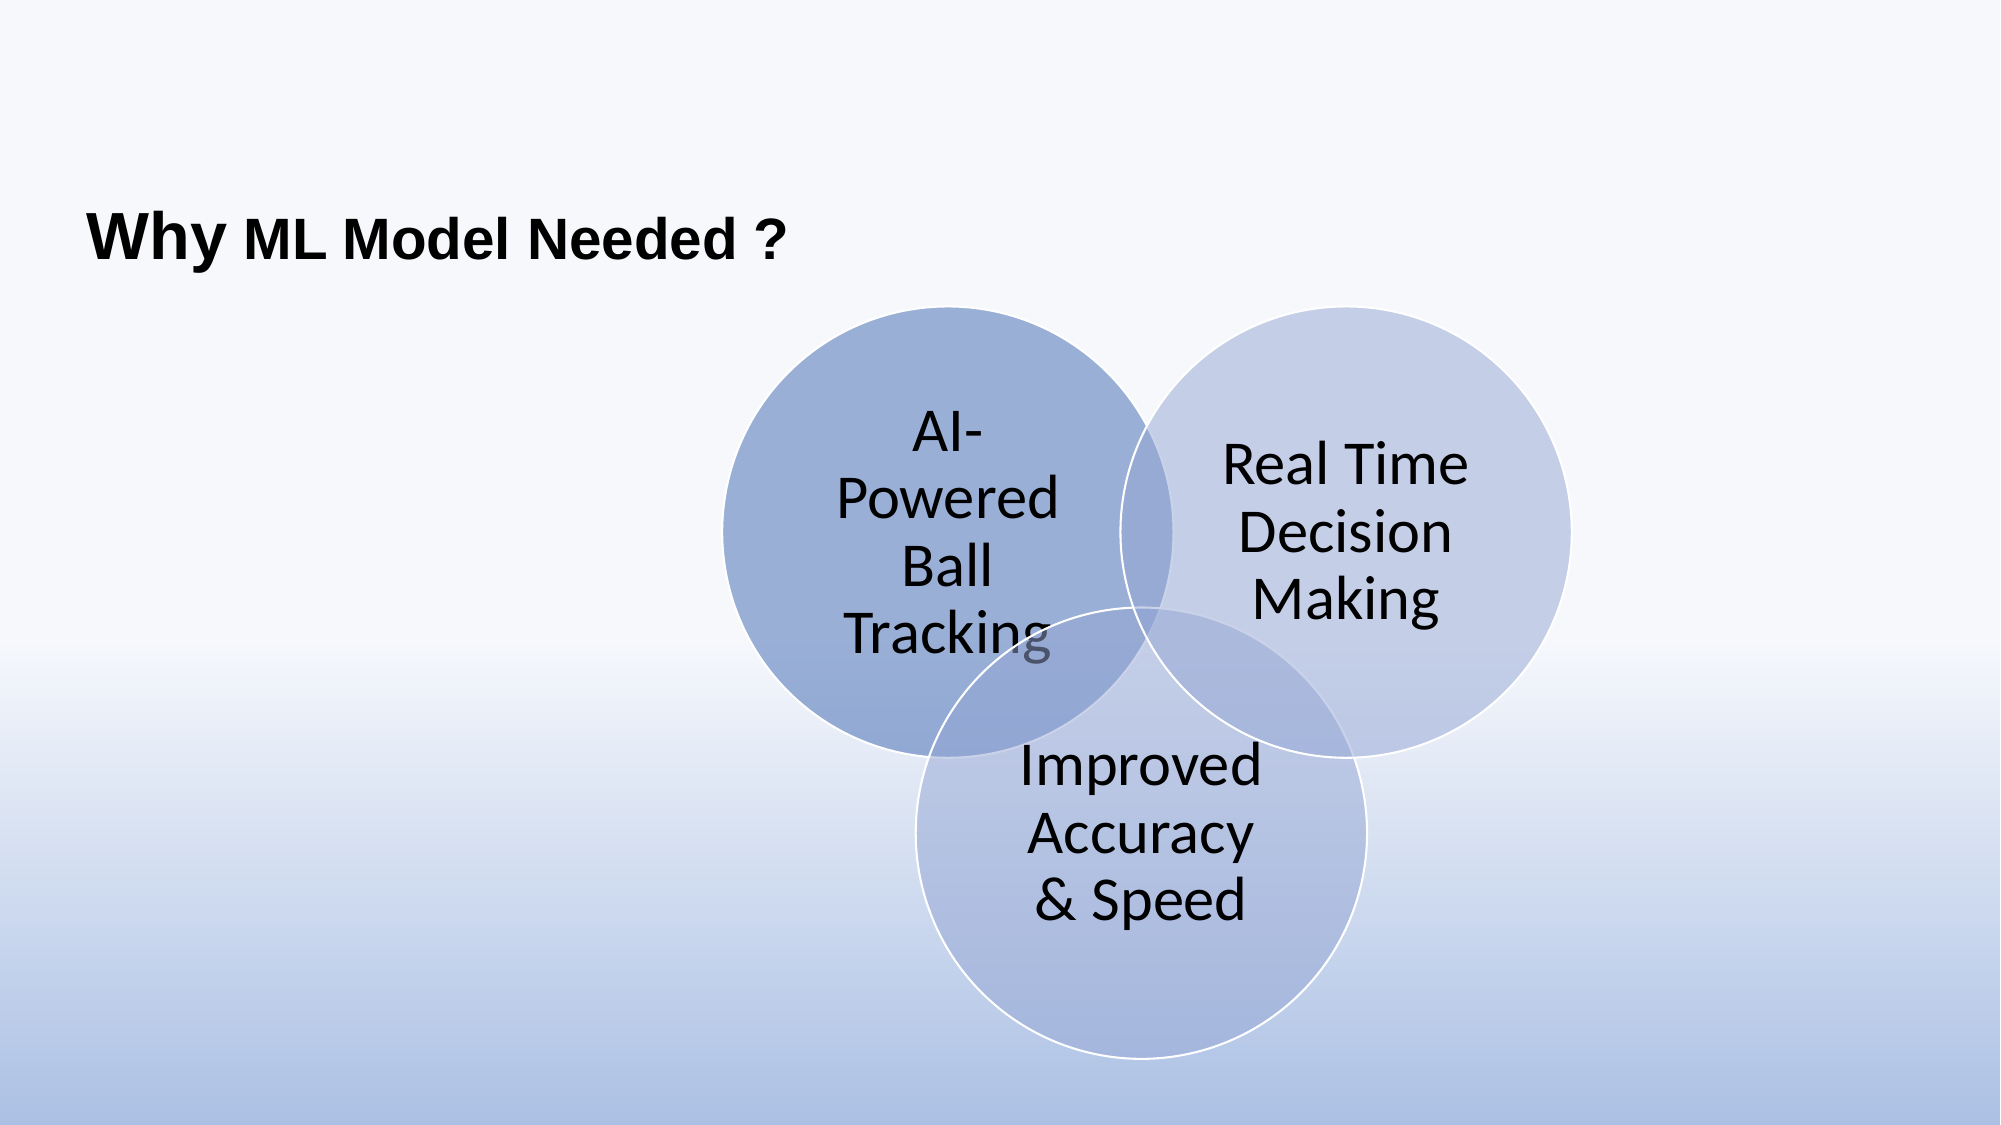

Why ML Model Needed ?
AI-Powered Ball Tracking
Improved Accuracy & Speed
Real Time Decision Making